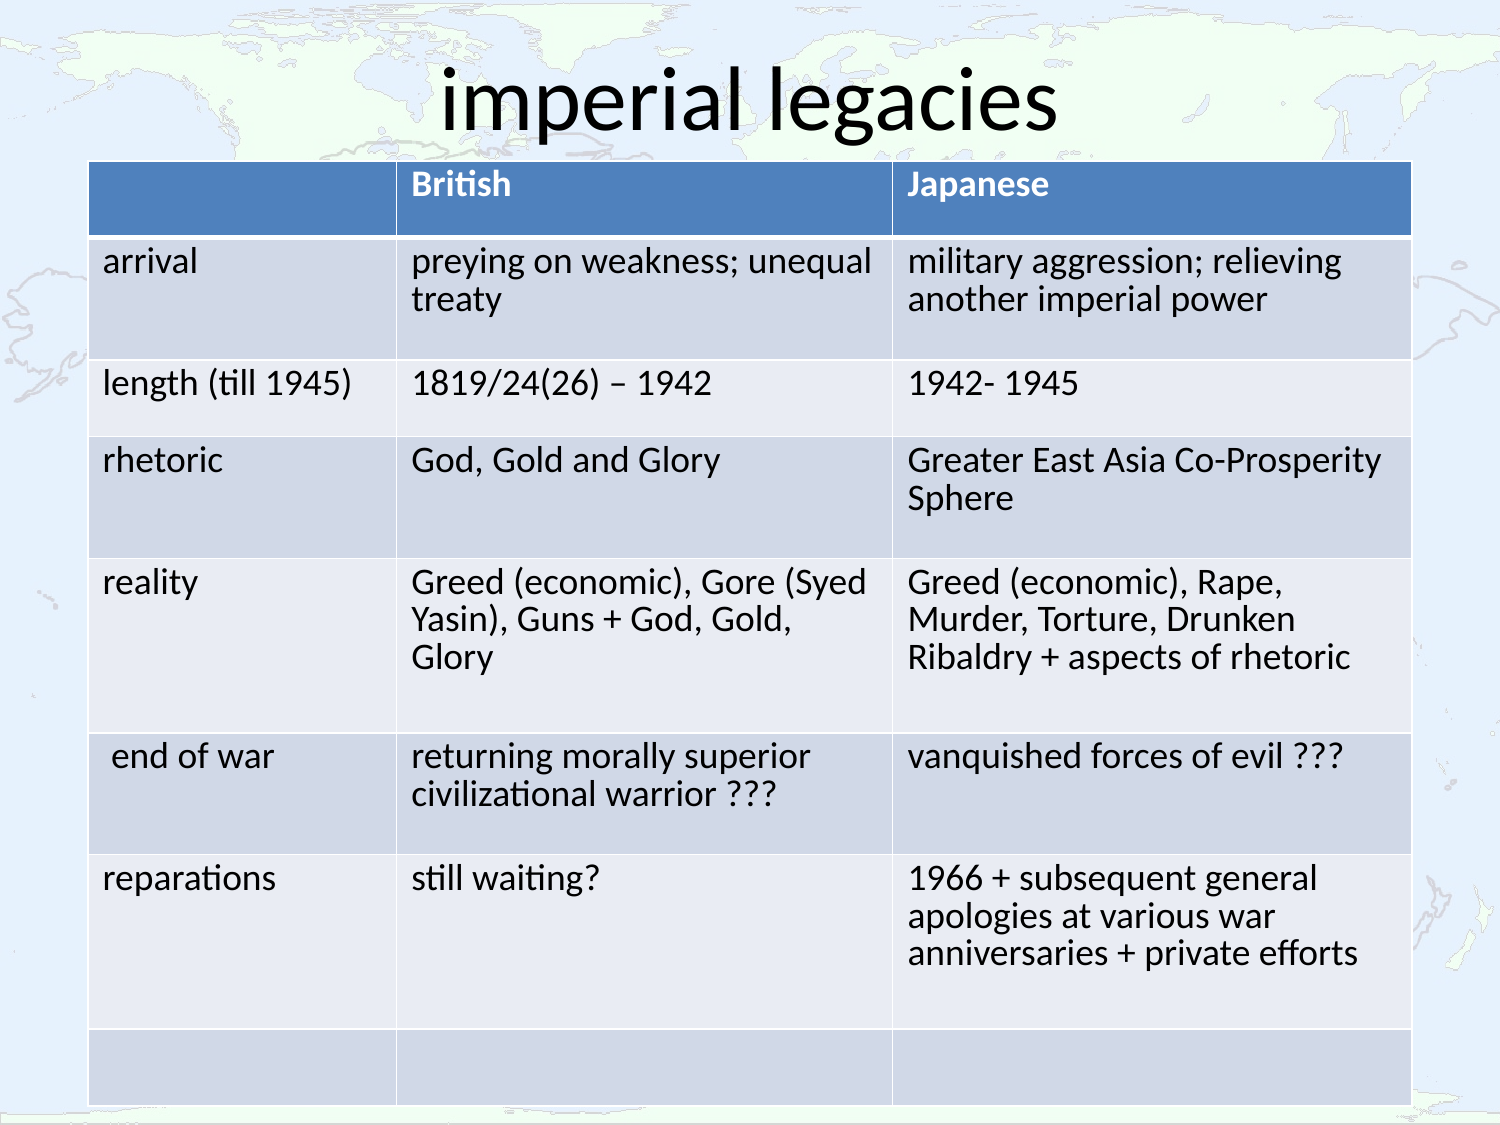

# imperial legacies
|  | British | Japanese |
| --- | --- | --- |
| arrival | preying on weakness; unequal treaty | military aggression; relieving another imperial power |
| length (till 1945) | 1819/24(26) – 1942 | 1942- 1945 |
| rhetoric | God, Gold and Glory | Greater East Asia Co-Prosperity Sphere |
| reality | Greed (economic), Gore (Syed Yasin), Guns + God, Gold, Glory | Greed (economic), Rape, Murder, Torture, Drunken Ribaldry + aspects of rhetoric |
| end of war | returning morally superior civilizational warrior ??? | vanquished forces of evil ??? |
| reparations | still waiting? | 1966 + subsequent general apologies at various war anniversaries + private efforts |
|  |  |  |